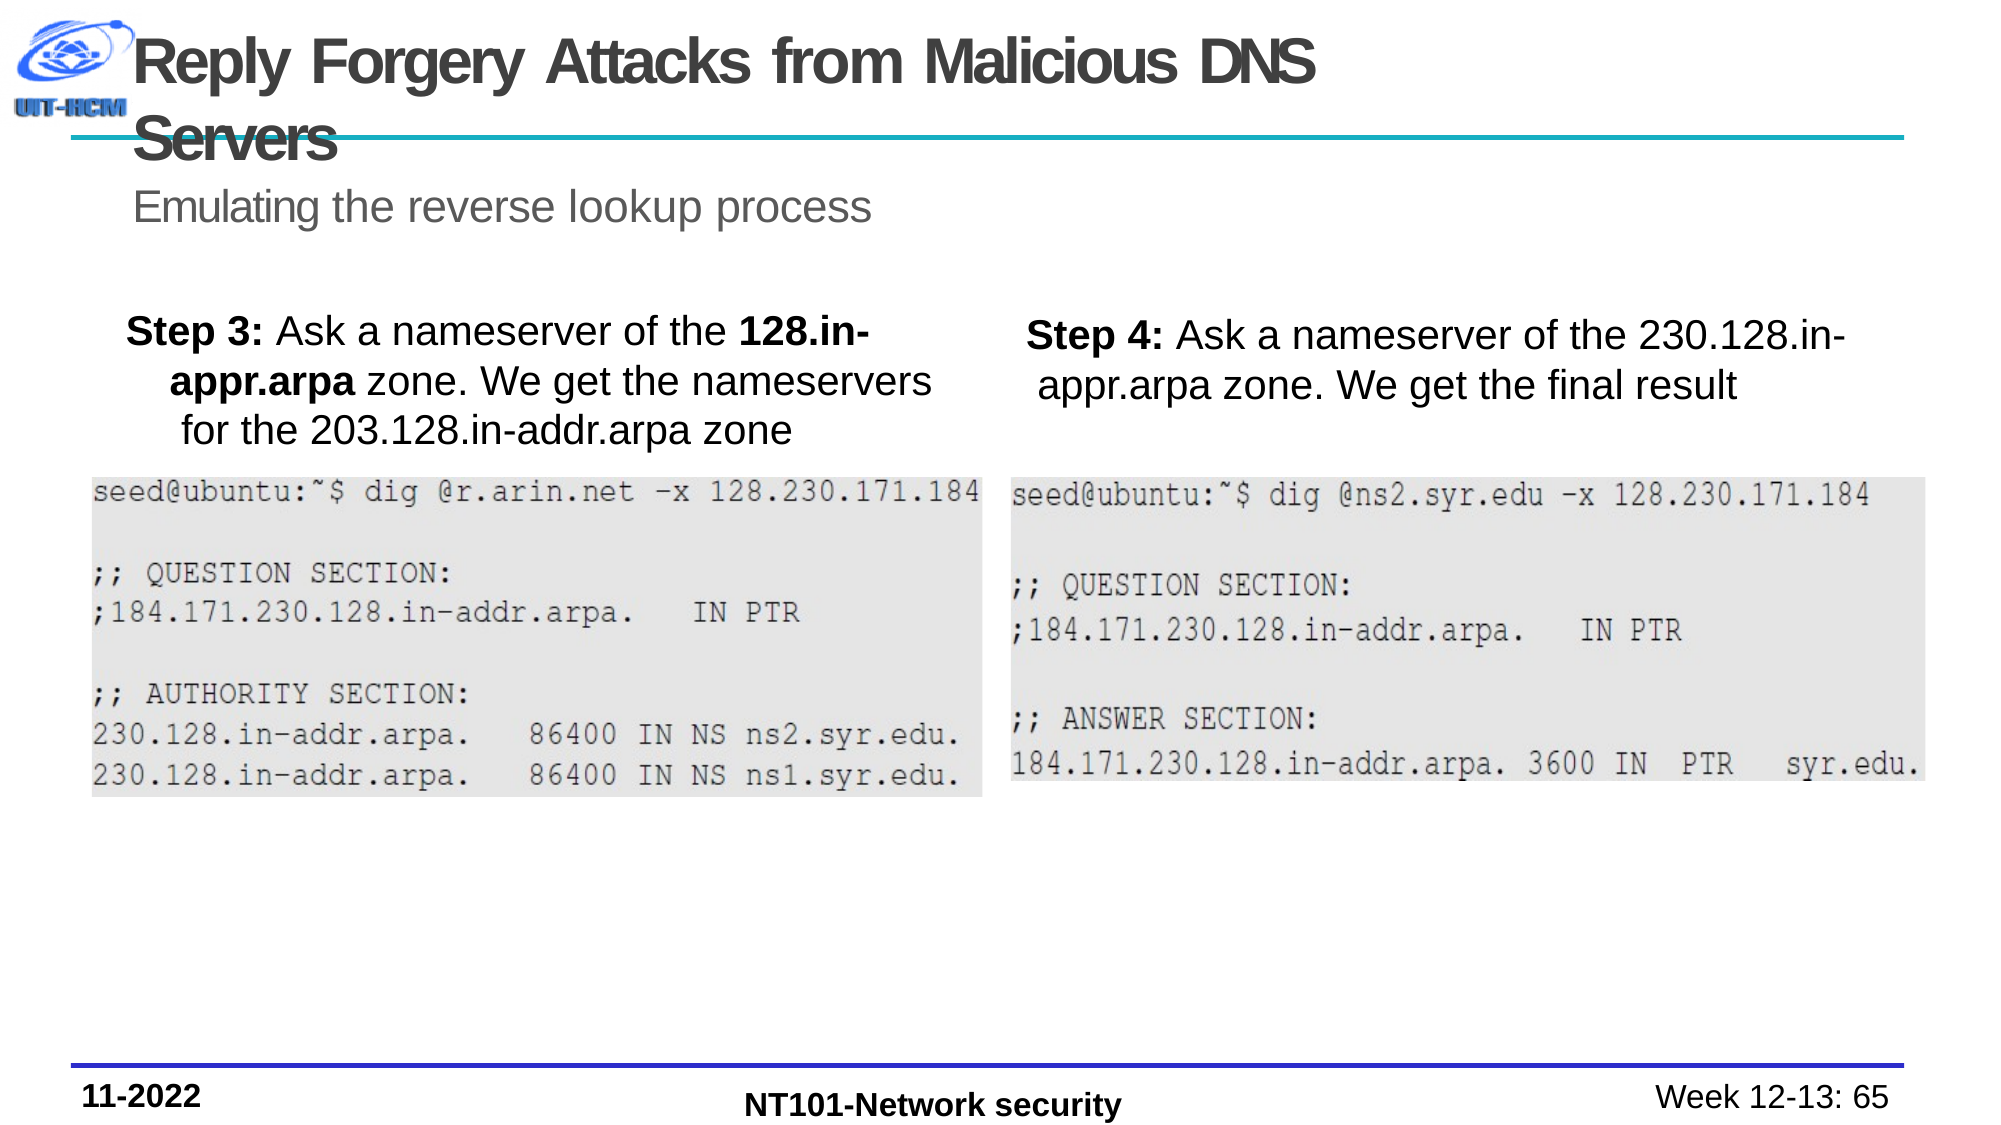

NT101 – Network Security
Winter 2020
# Reply Forgery Attacks from Malicious DNS Servers
Emulating the reverse lookup process
Step 3: Ask a nameserver of the 128.in-  appr.arpa zone. We get the nameservers  for the 203.128.in-addr.arpa zone
Step 4: Ask a nameserver of the 230.128.in-  appr.arpa zone. We get the final result